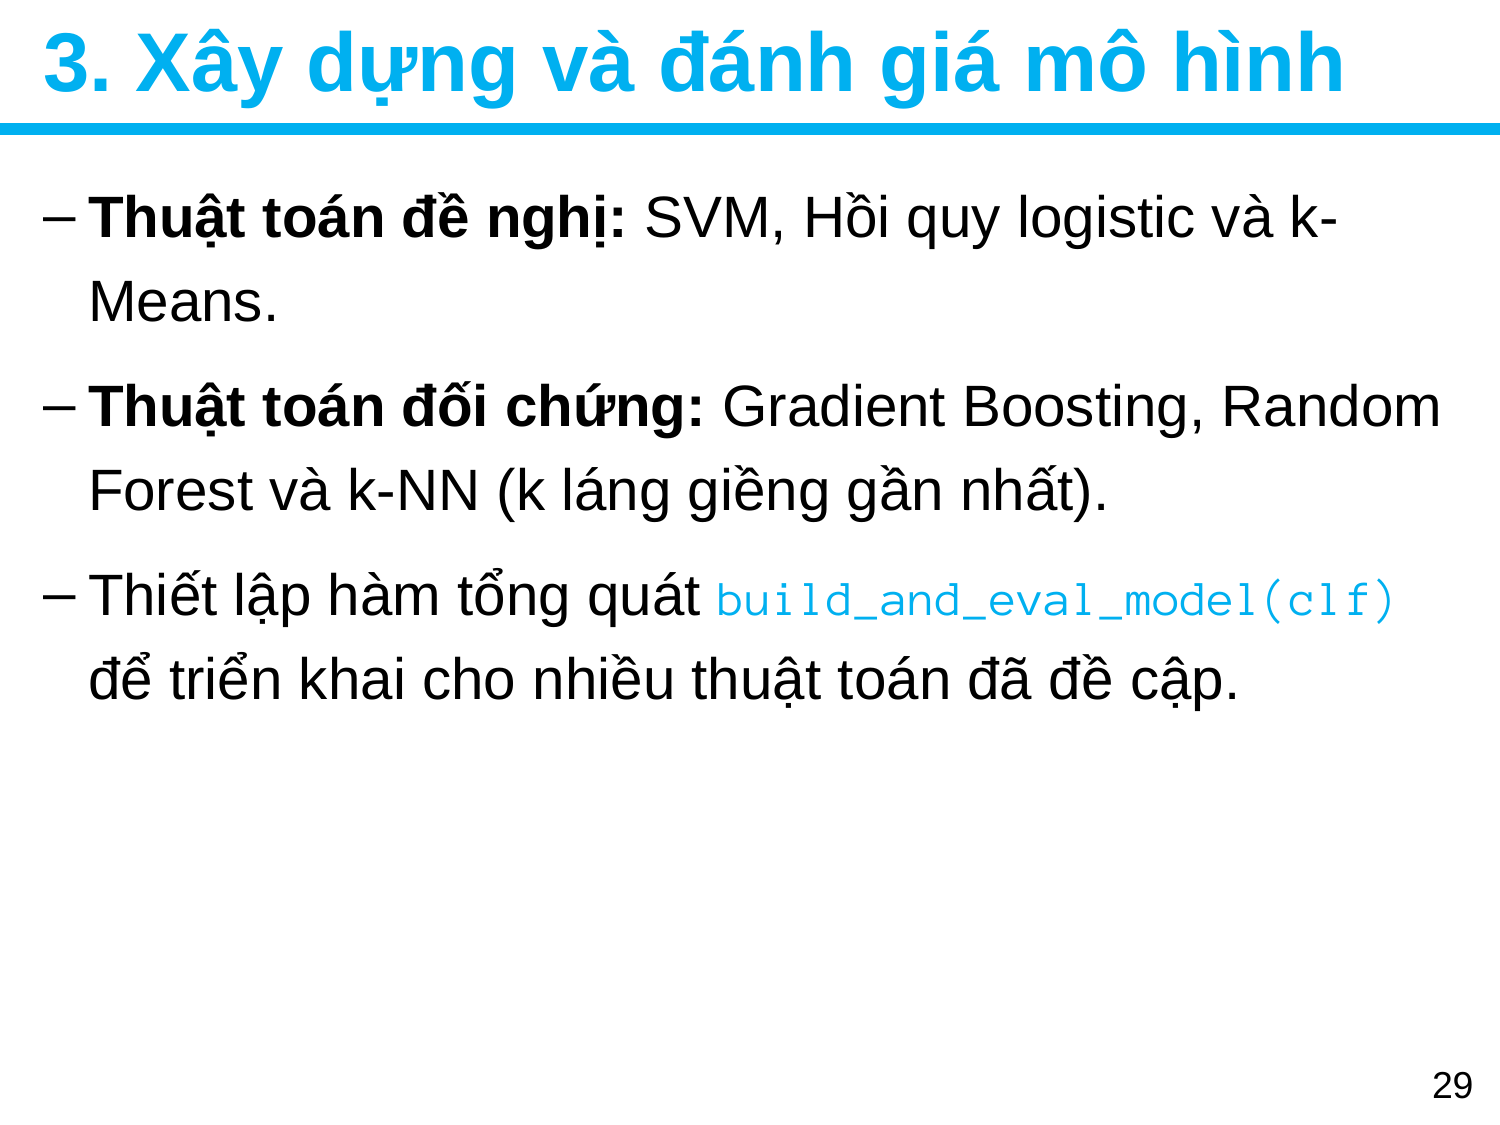

# 3. Xây dựng và đánh giá mô hình
Thuật toán đề nghị: SVM, Hồi quy logistic và k-Means.
Thuật toán đối chứng: Gradient Boosting, Random Forest và k-NN (k láng giềng gần nhất).
Thiết lập hàm tổng quát build_and_eval_model(clf) để triển khai cho nhiều thuật toán đã đề cập.